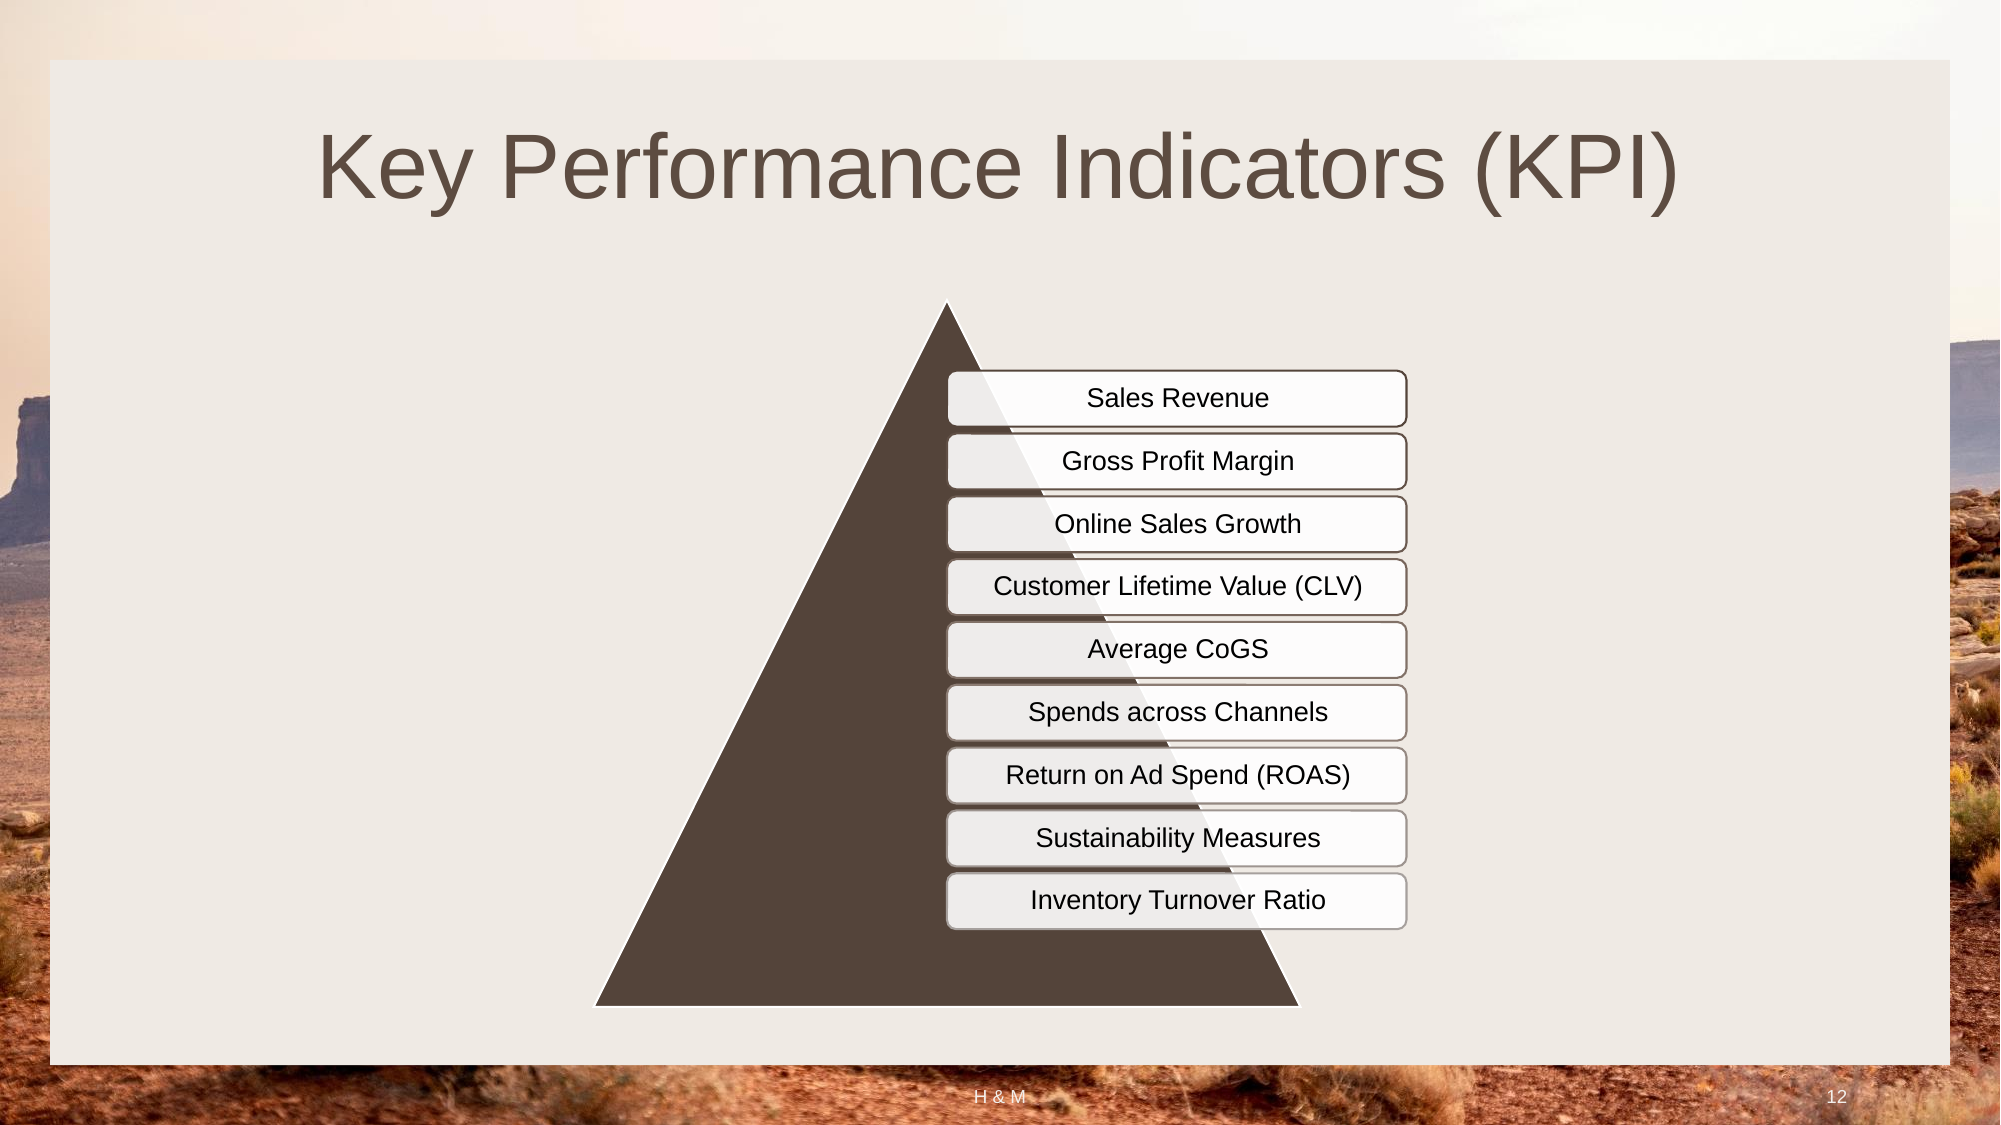

# Key Performance Indicators (KPI)
Sales Revenue
Gross Profit Margin
Online Sales Growth
Customer Lifetime Value (CLV)
Average CoGS
Spends across Channels
Return on Ad Spend (ROAS)
Sustainability Measures
Inventory Turnover Ratio
H & M
12